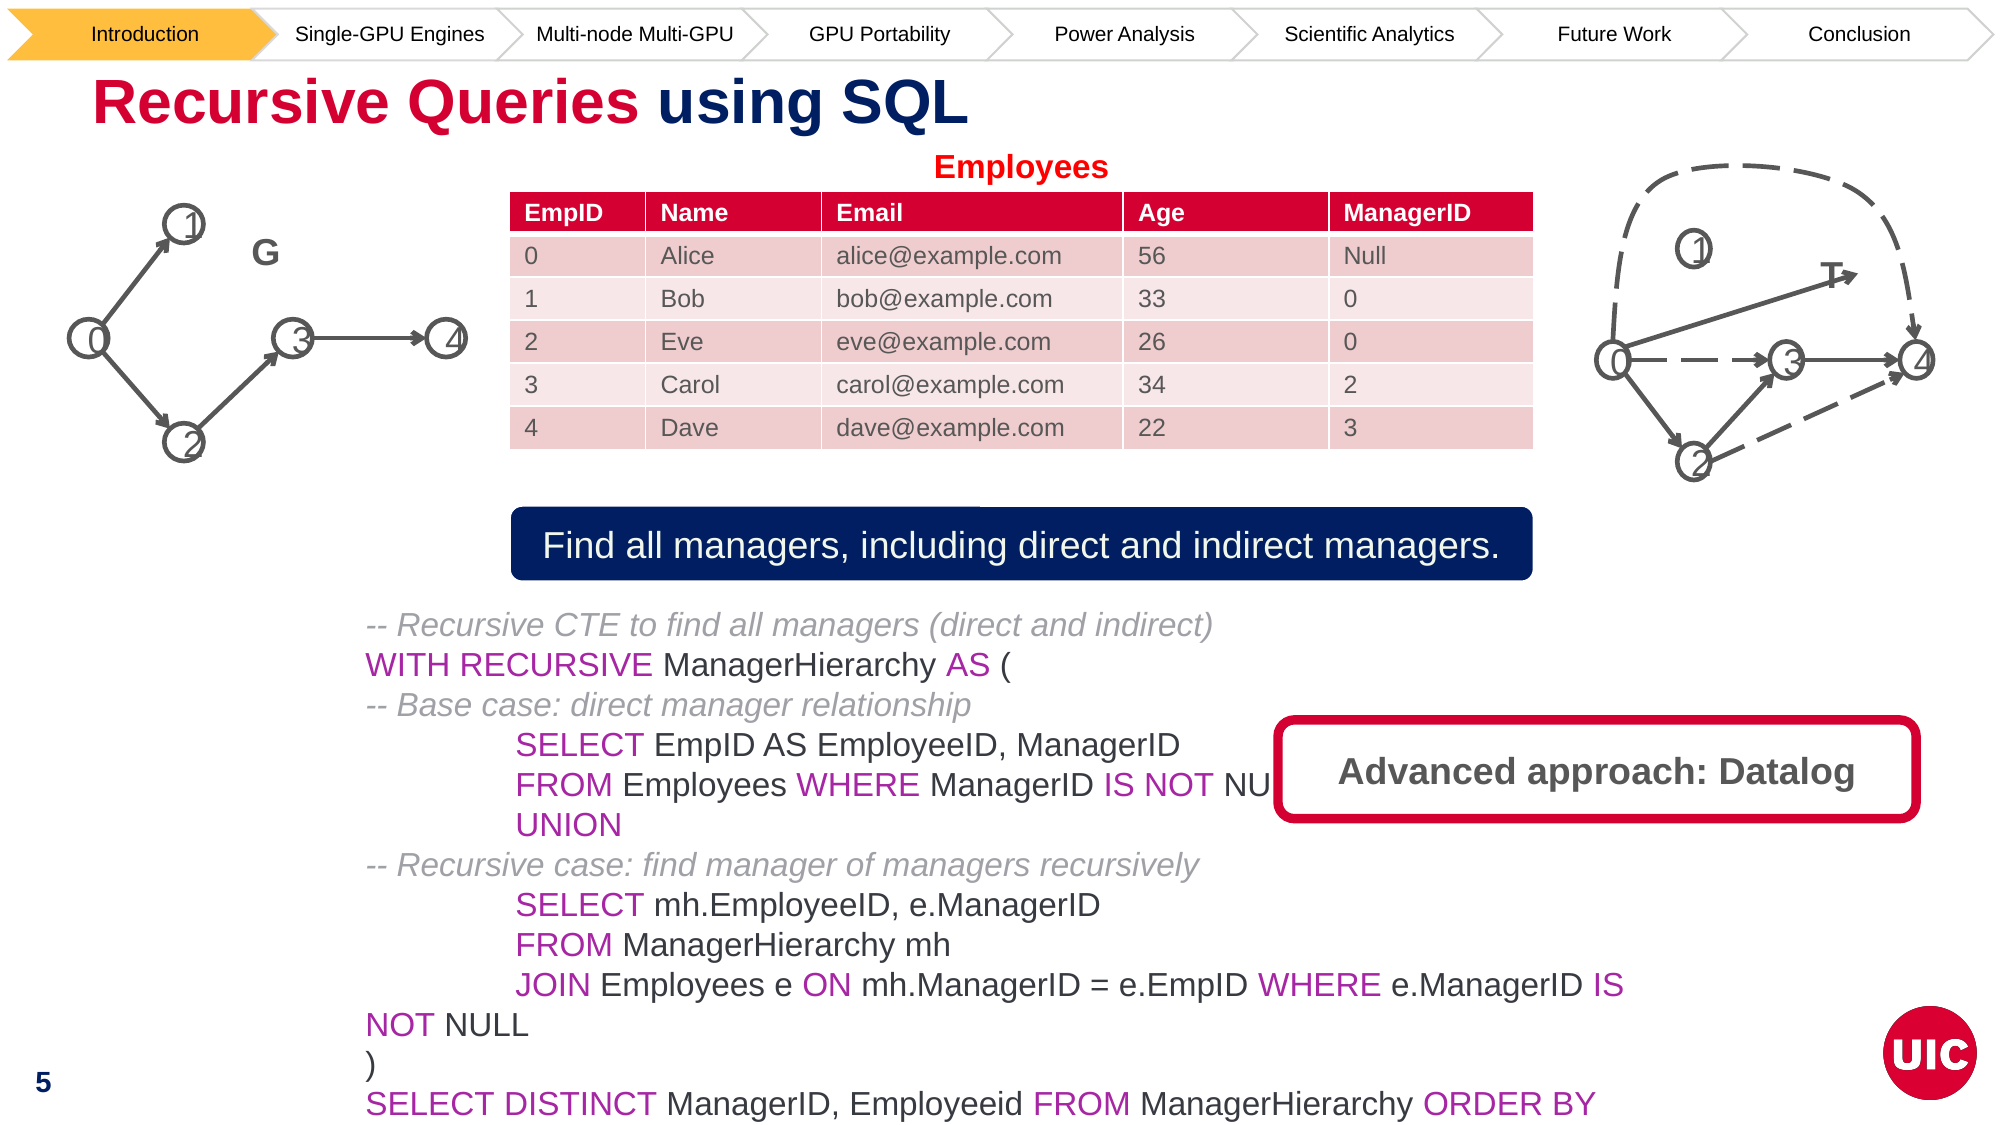

Introduction
Single-GPU Engines
Multi-node Multi-GPU
GPU Portability
Power Analysis
Scientific Analytics
Future Work
Conclusion
# Recursive Queries using SQL
Employees

1
T
0
3
4
2
| EmpID | Name | Email | Age | ManagerID |
| --- | --- | --- | --- | --- |
| 0 | Alice | alice@example.com | 56 | Null |
| 1 | Bob | bob@example.com | 33 | 0 |
| 2 | Eve | eve@example.com | 26 | 0 |
| 3 | Carol | carol@example.com | 34 | 2 |
| 4 | Dave | dave@example.com | 22 | 3 |
1
0
3
4
2
G
Find all managers, including direct and indirect managers.
-- Recursive CTE to find all managers (direct and indirect)
WITH RECURSIVE ManagerHierarchy AS (
-- Base case: direct manager relationship
	SELECT EmpID AS EmployeeID, ManagerID
	FROM Employees WHERE ManagerID IS NOT NULL
	UNION
-- Recursive case: find manager of managers recursively
	SELECT mh.EmployeeID, e.ManagerID
	FROM ManagerHierarchy mh
	JOIN Employees e ON mh.ManagerID = e.EmpID WHERE e.ManagerID IS NOT NULL
)
SELECT DISTINCT ManagerID, Employeeid FROM ManagerHierarchy ORDER BY ManagerID;
Advanced approach: Datalog